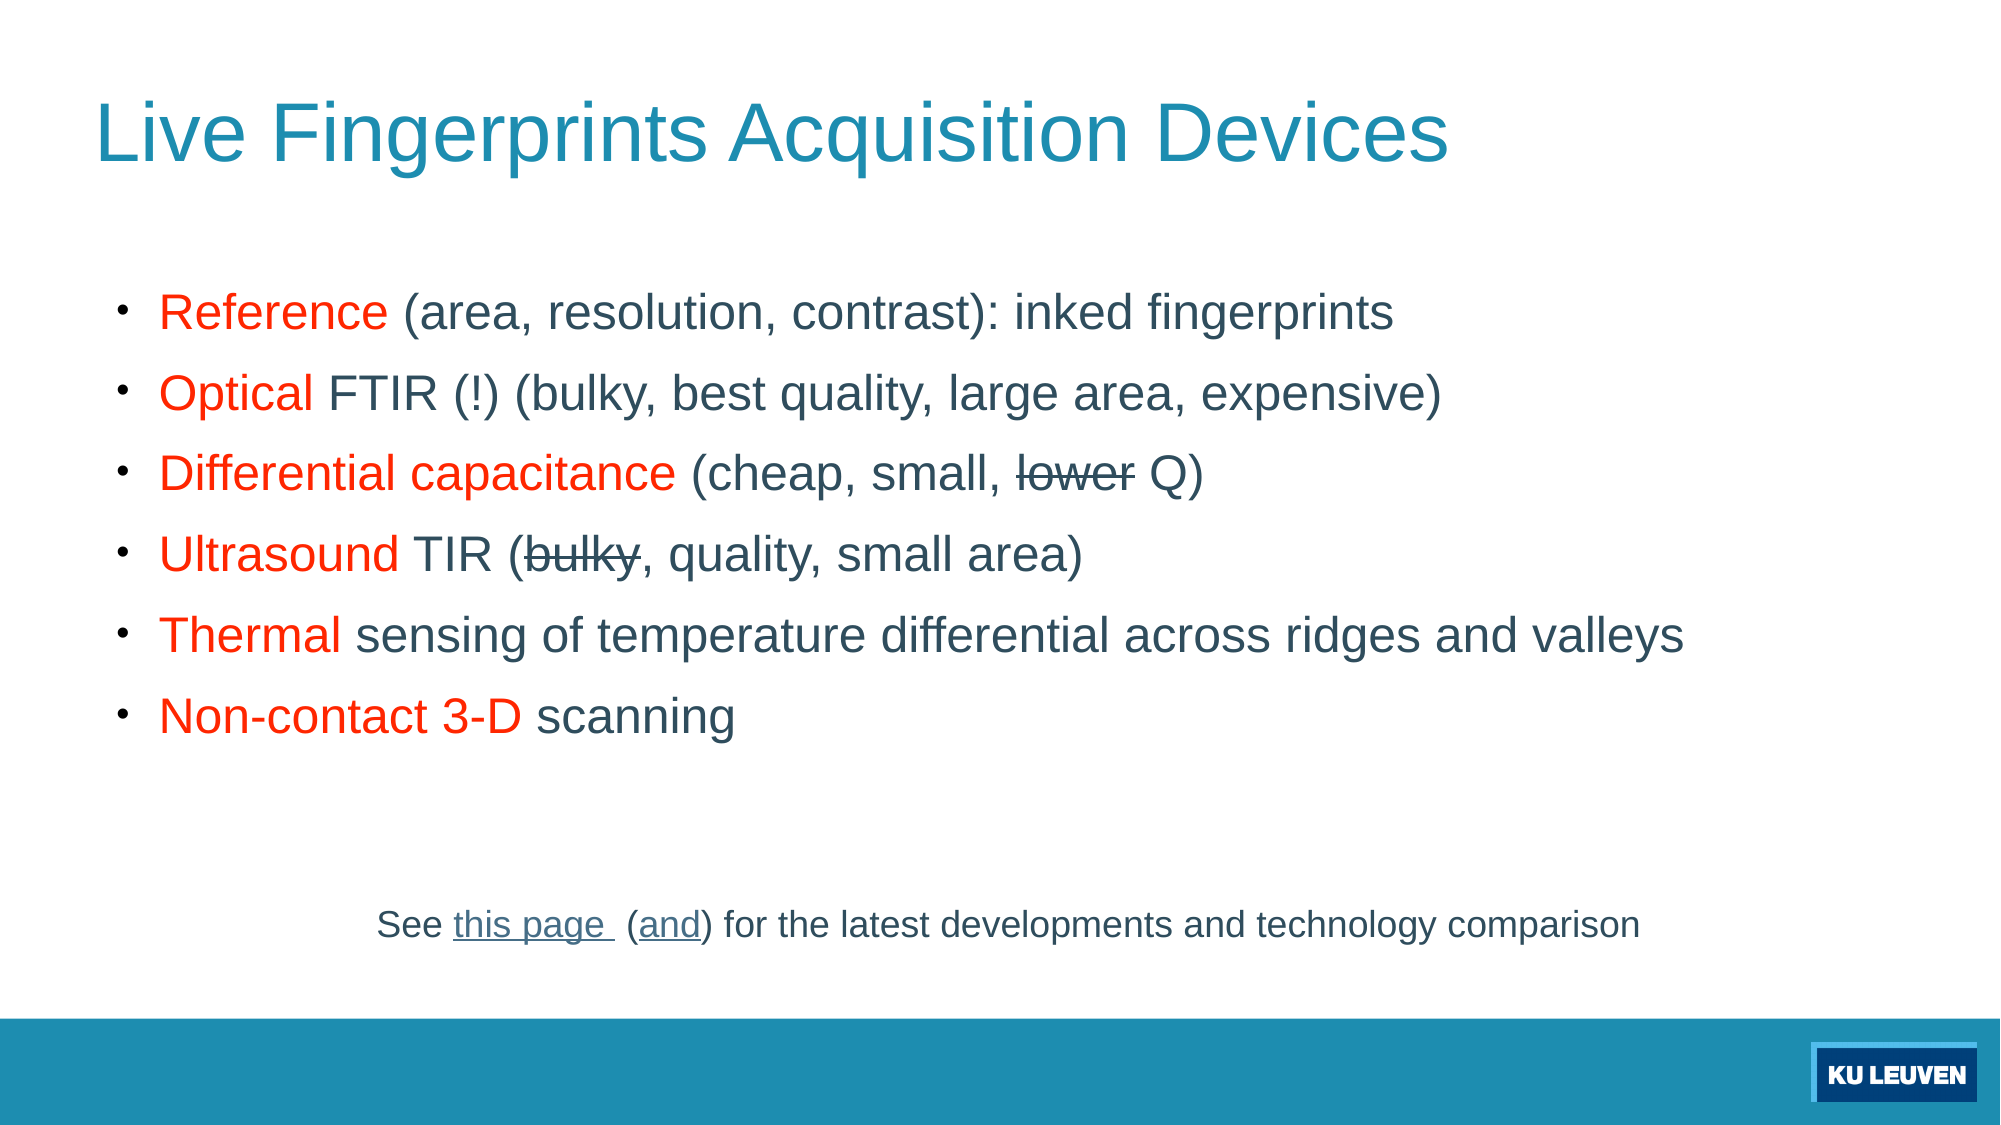

# Live Fingerprints Acquisition Devices
Reference (area, resolution, contrast): inked fingerprints
Optical FTIR (!) (bulky, best quality, large area, expensive)
Differential capacitance (cheap, small, lower Q)
Ultrasound TIR (bulky, quality, small area)
Thermal sensing of temperature differential across ridges and valleys
Non-contact 3-D scanning
See this page  (and) for the latest developments and technology comparison